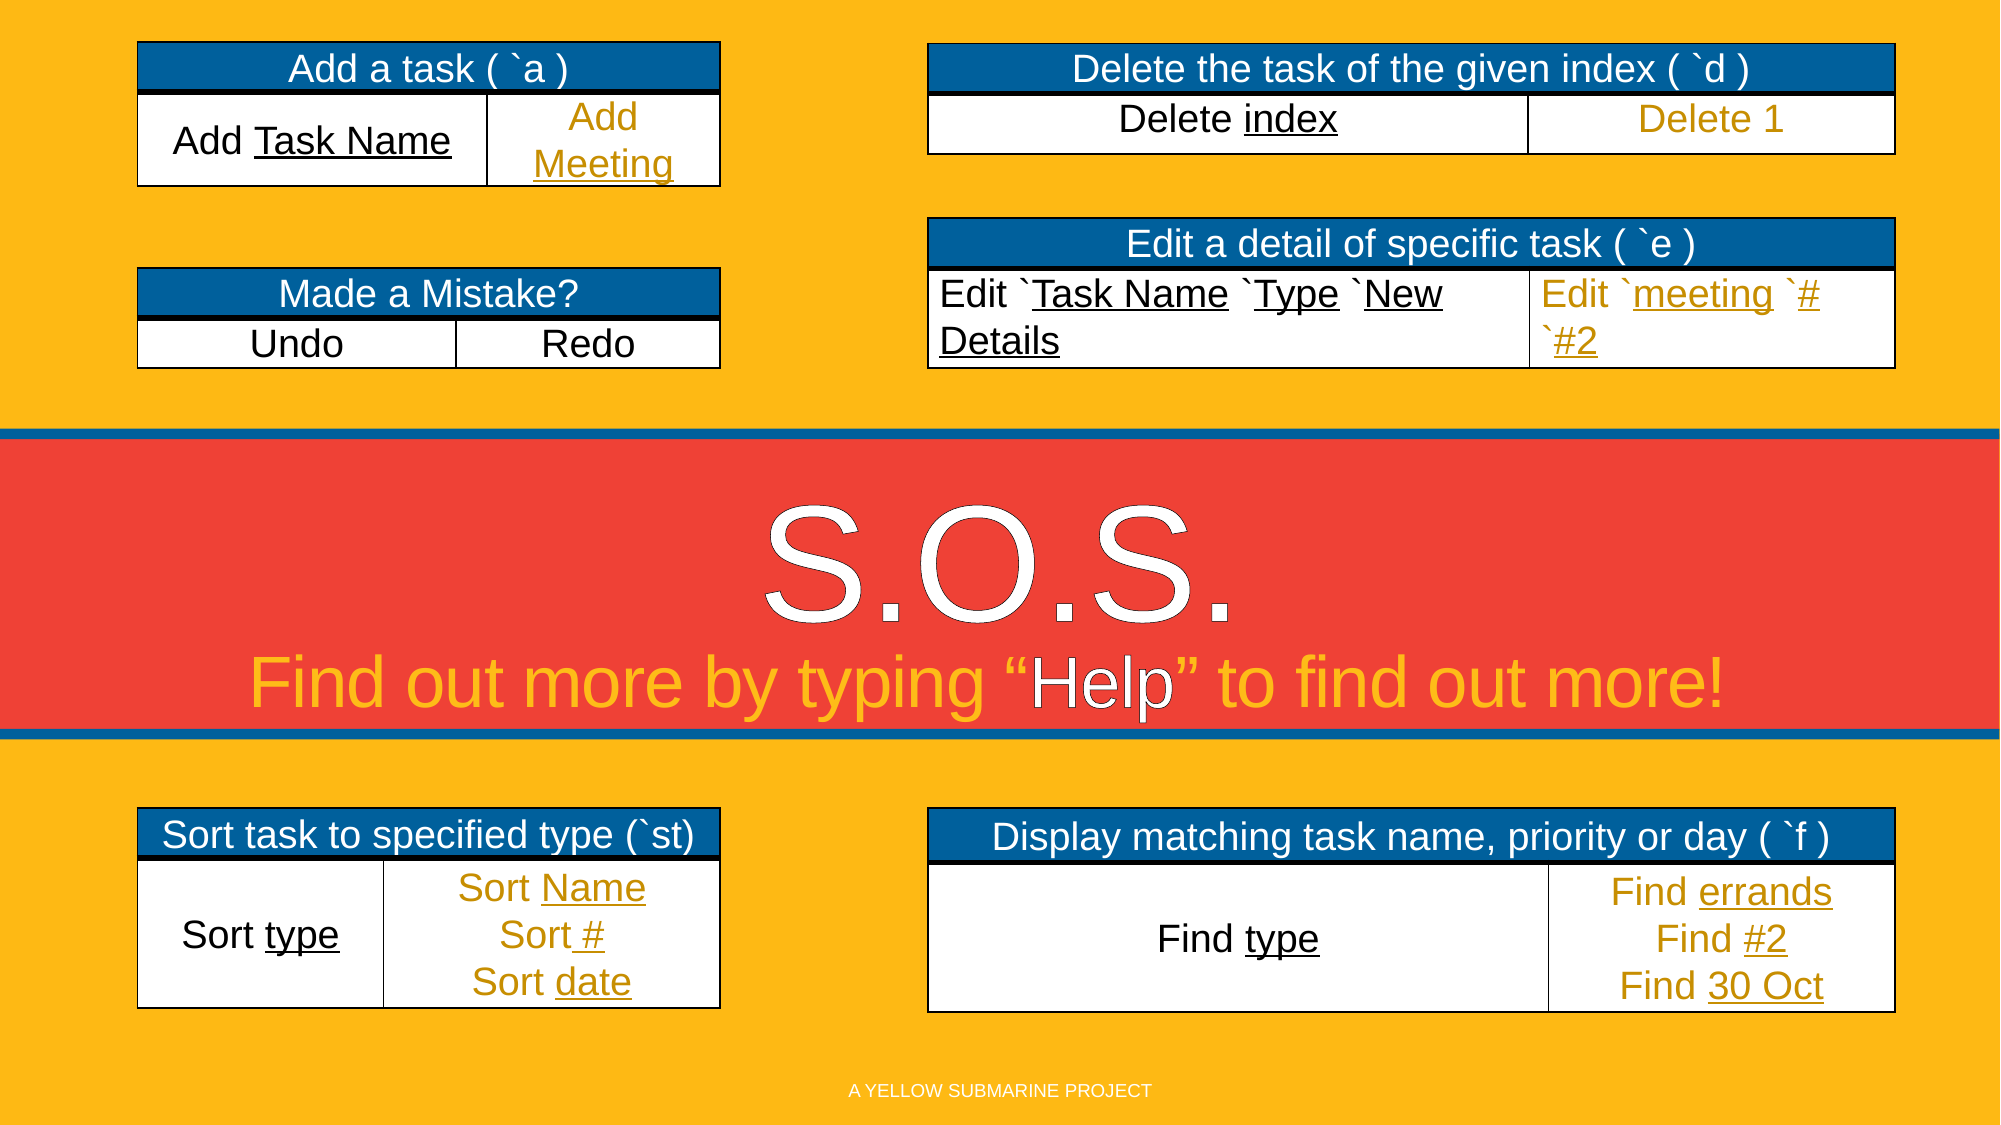

| Add a task ( `a ) |  |
| --- | --- |
| Add Task Name | Add Meeting |
| Delete the task of the given index ( `d ) |  |
| --- | --- |
| Delete index | Delete 1 |
| Edit a detail of specific task ( `e ) |  |
| --- | --- |
| Edit `Task Name `Type `New Details | Edit `meeting `# `#2 |
| Made a Mistake? |  |
| --- | --- |
| Undo | Redo |
# S.O.S.
Find out more by typing “Help” to find out more!
| Sort task to specified type (`st) |  |
| --- | --- |
| Sort type | Sort Name Sort # Sort date |
| Display matching task name, priority or day ( `f ) |  |
| --- | --- |
| Find type | Find errands Find #2 Find 30 Oct |
A Yellow Submarine Project